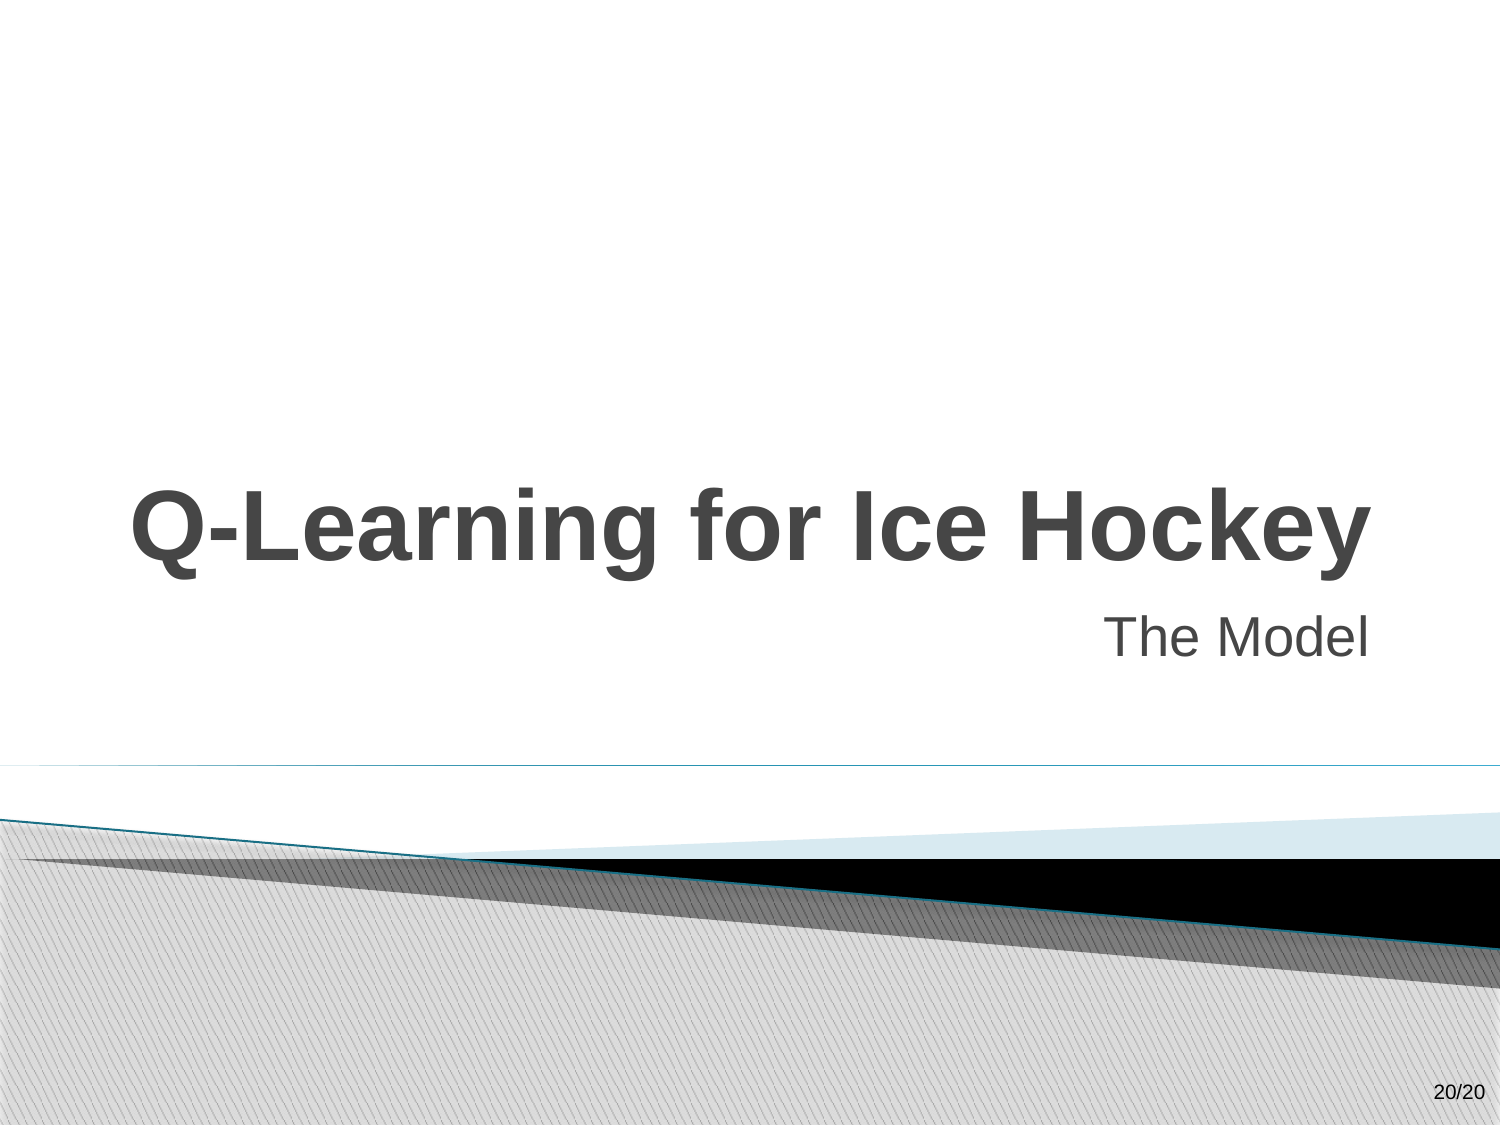

# Q-Learning for Ice Hockey
The Model
20/20